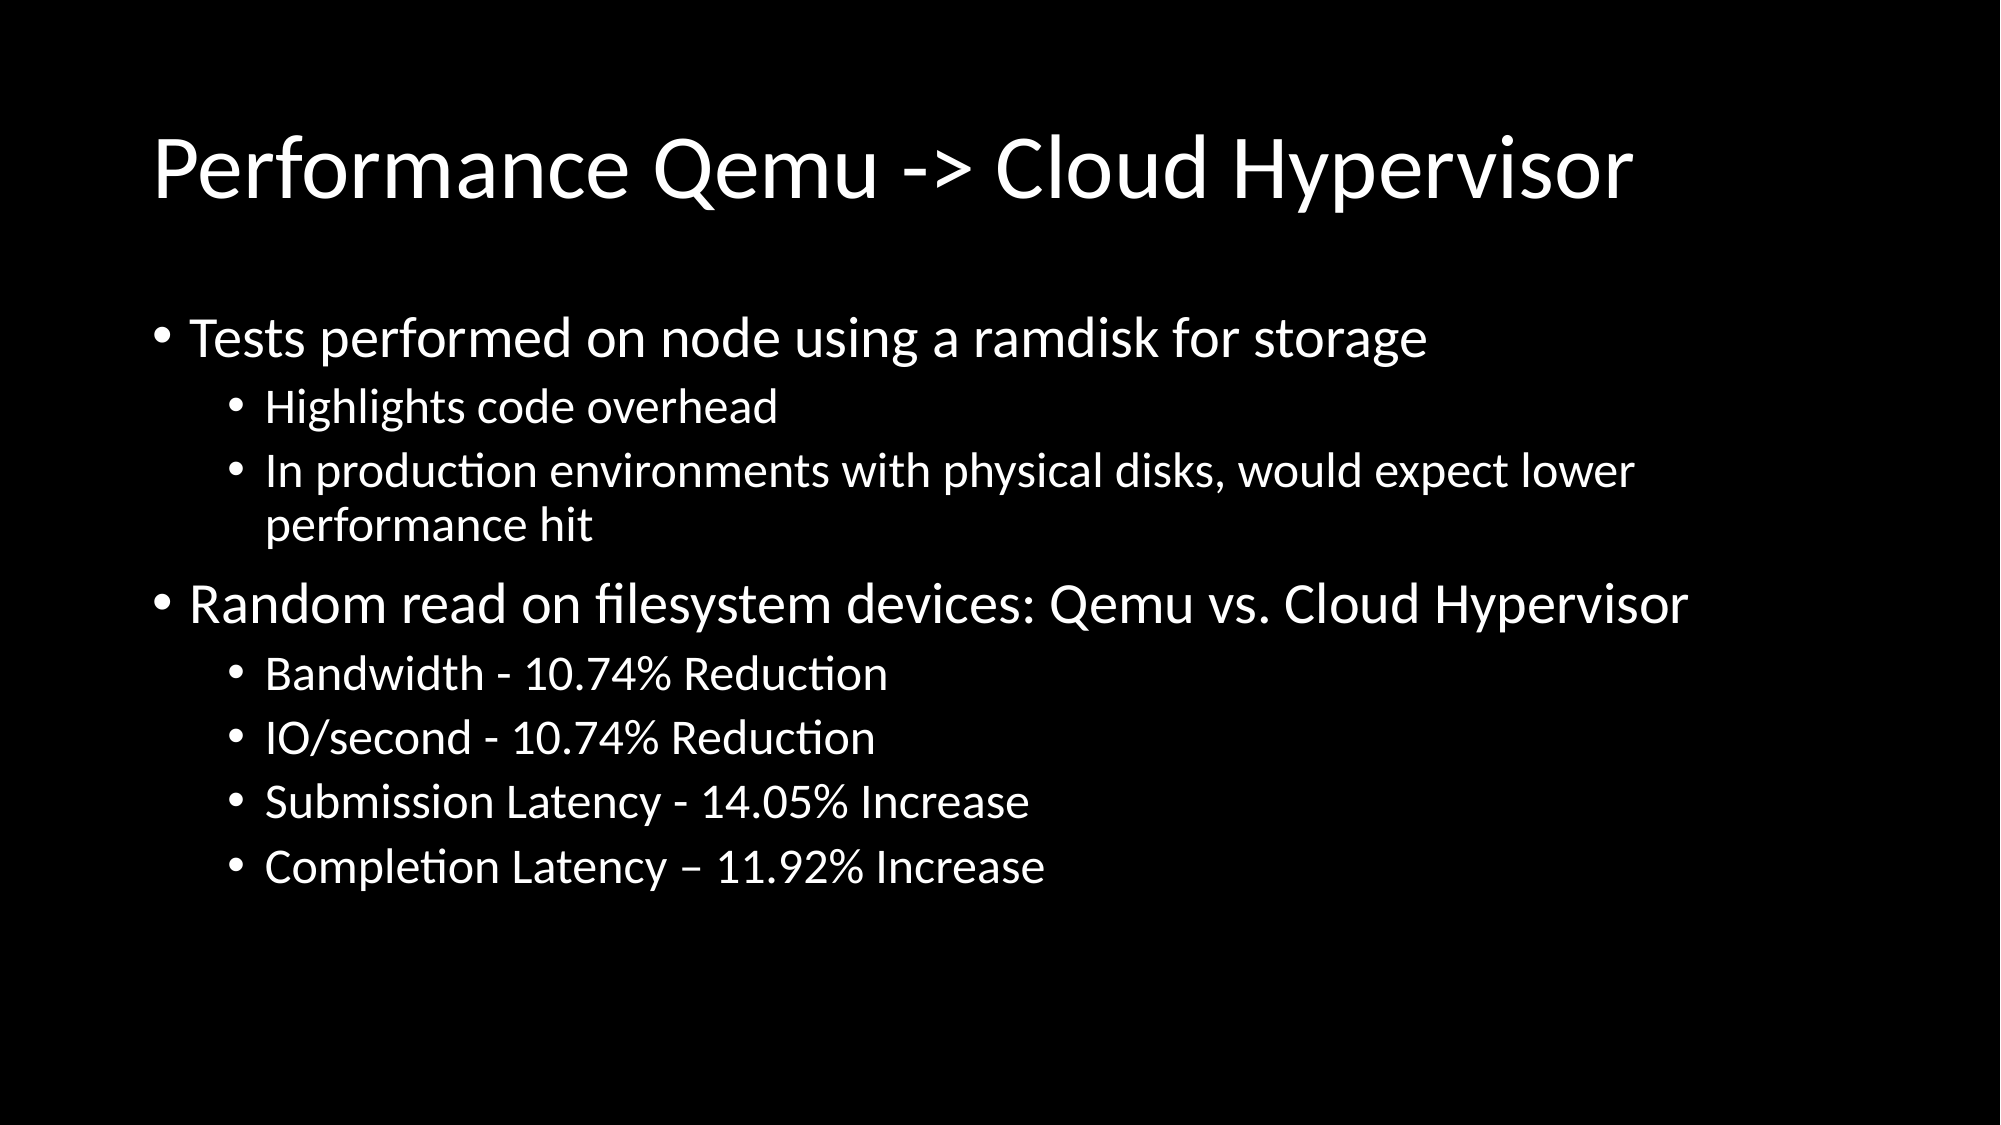

# Performance Qemu -> Cloud Hypervisor
Tests performed on node using a ramdisk for storage
Highlights code overhead
In production environments with physical disks, would expect lower performance hit
Random read on filesystem devices: Qemu vs. Cloud Hypervisor
Bandwidth - 10.74% Reduction
IO/second - 10.74% Reduction
Submission Latency - 14.05% Increase
Completion Latency – 11.92% Increase